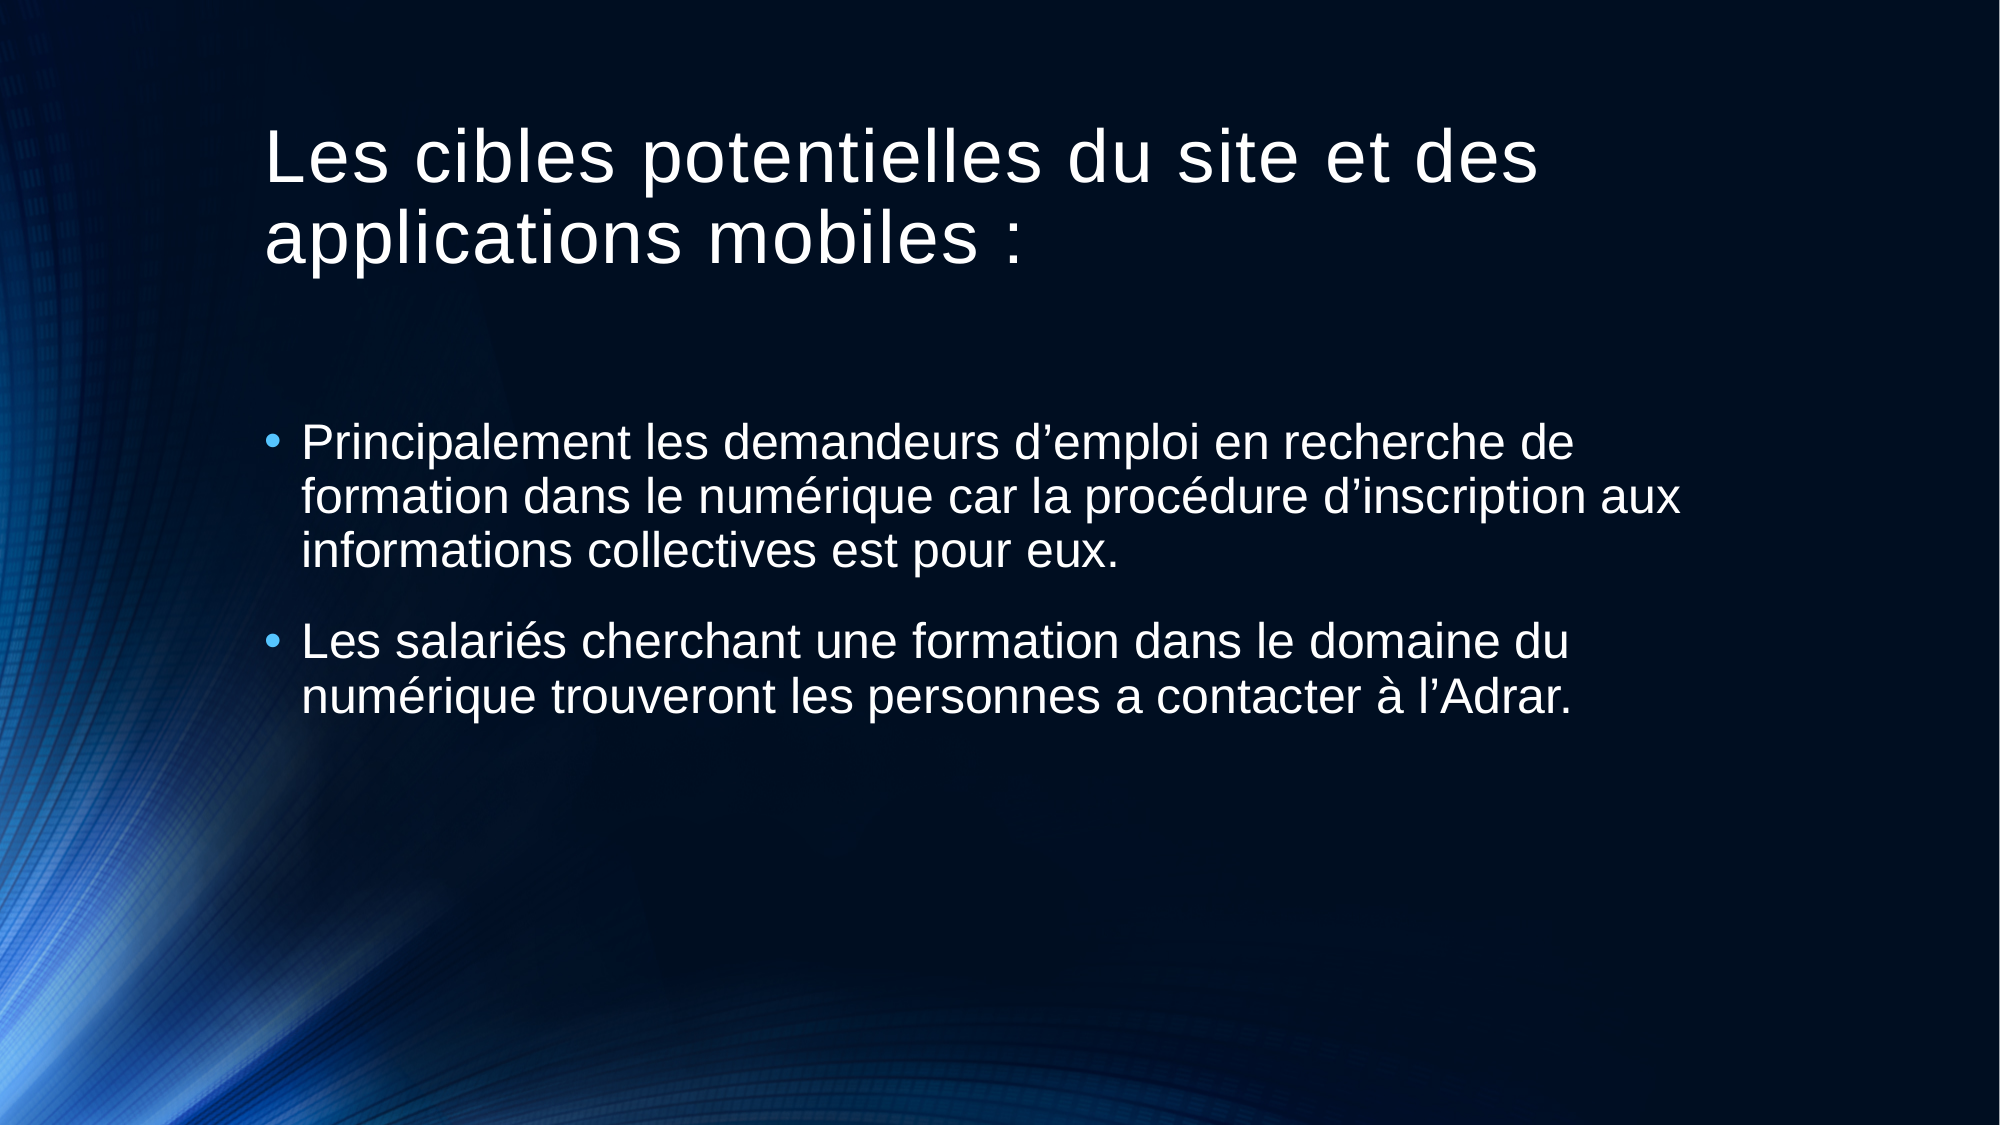

# Les cibles potentielles du site et des applications mobiles :
Principalement les demandeurs d’emploi en recherche de formation dans le numérique car la procédure d’inscription aux informations collectives est pour eux.
Les salariés cherchant une formation dans le domaine du numérique trouveront les personnes a contacter à l’Adrar.